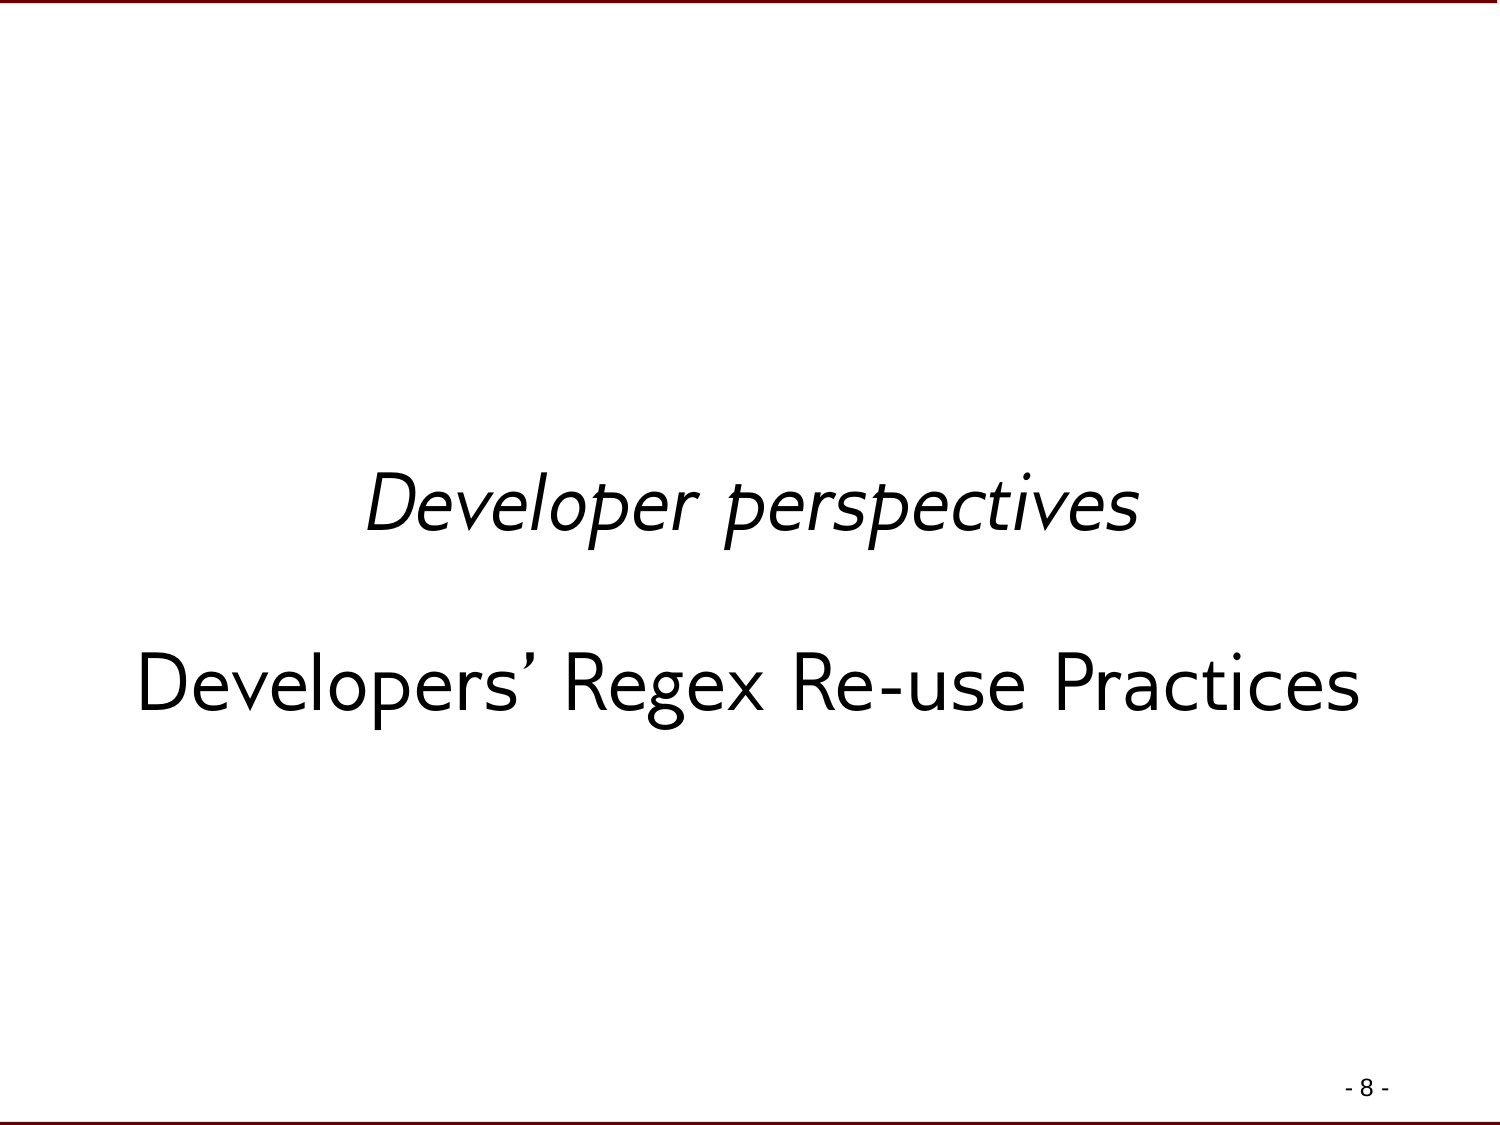

# Developer perspectives Developers’ Regex Re-use Practices